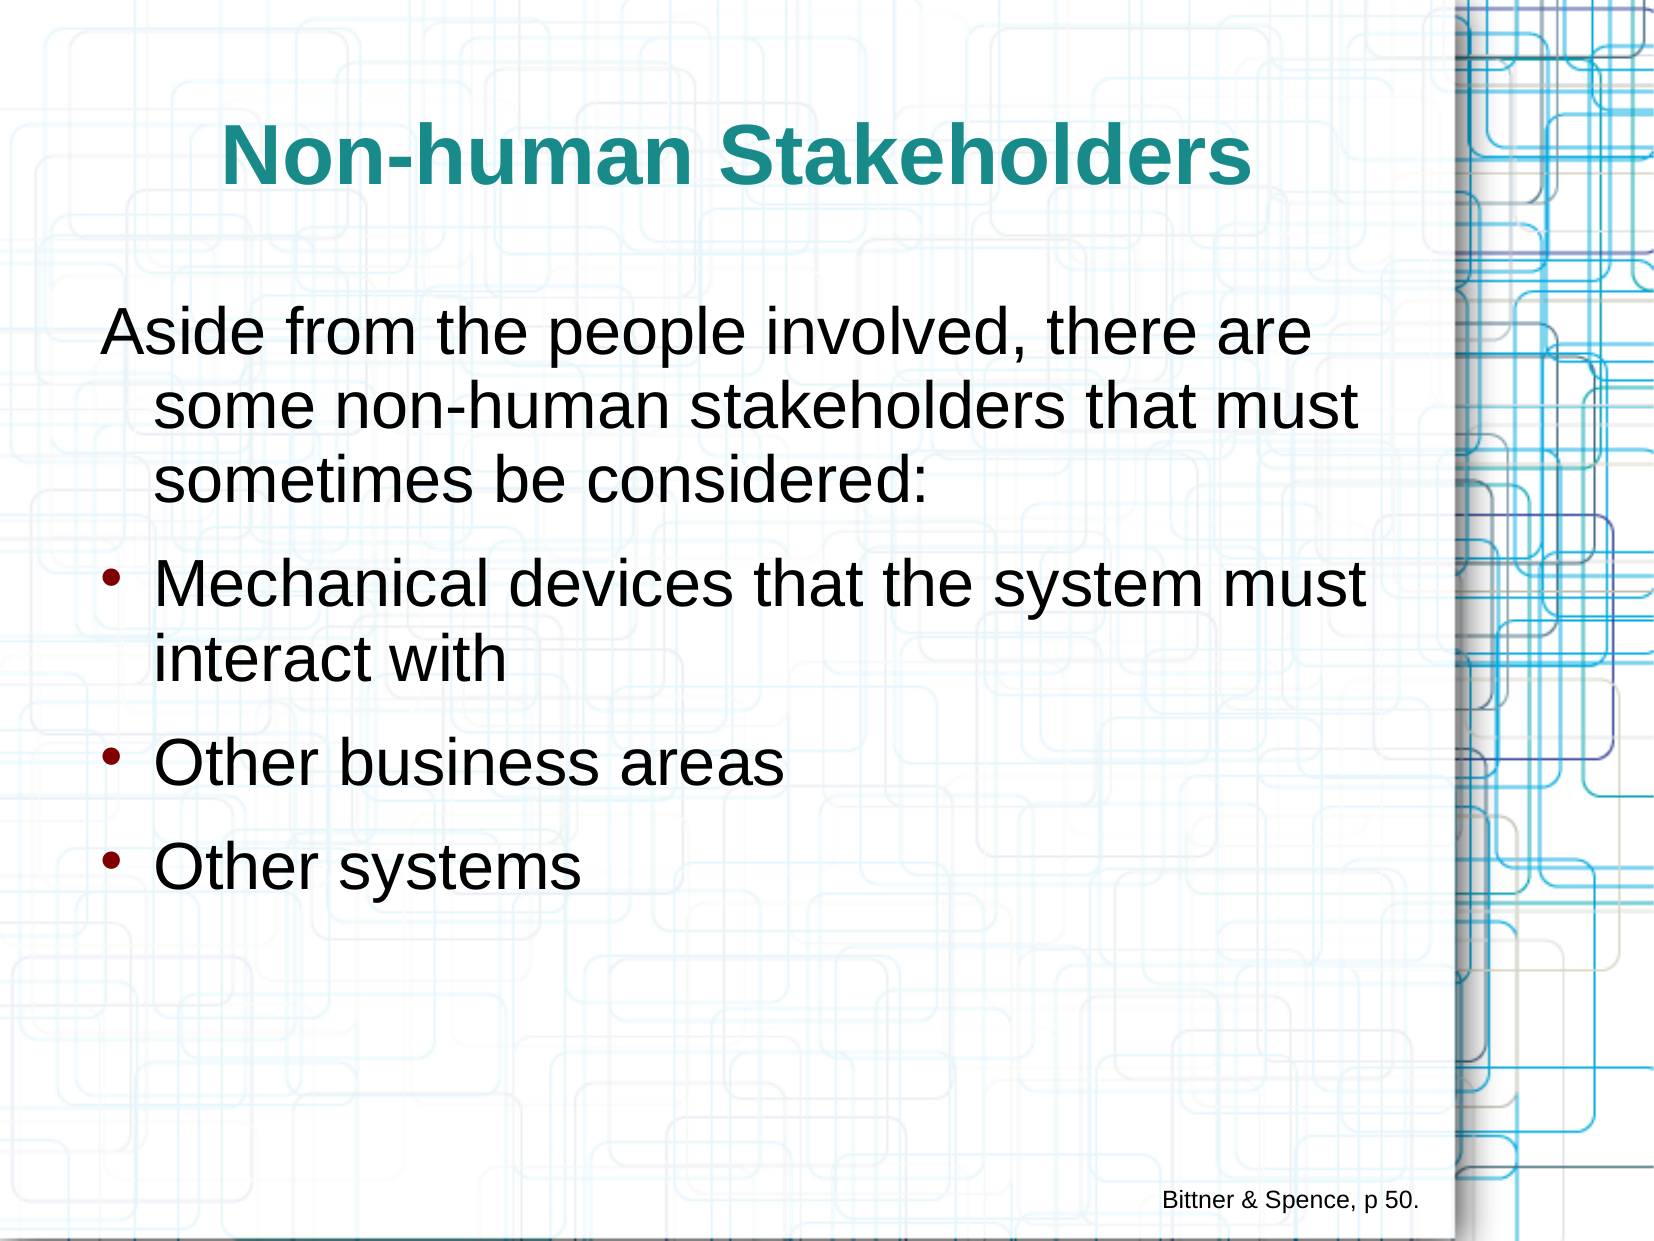

Non-human Stakeholders
Aside from the people involved, there are some non-human stakeholders that must sometimes be considered:
Mechanical devices that the system must interact with
Other business areas
Other systems
Bittner & Spence, p 50.